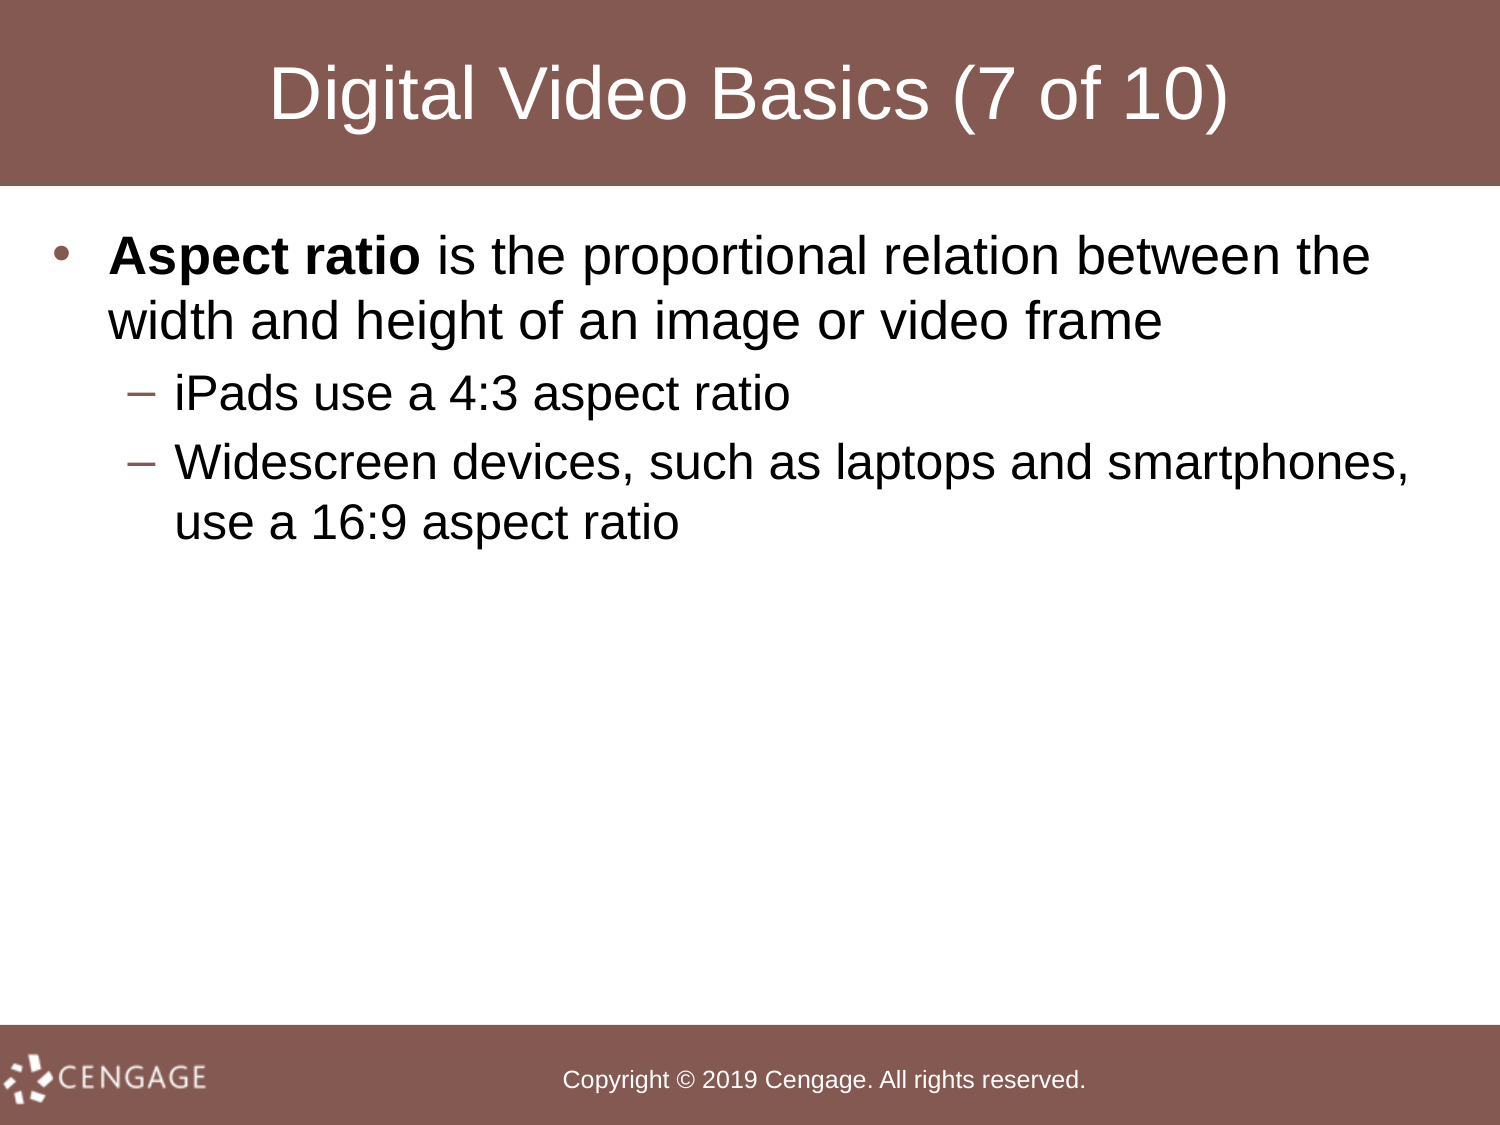

# Digital Video Basics (7 of 10)
Aspect ratio is the proportional relation between the width and height of an image or video frame
iPads use a 4:3 aspect ratio
Widescreen devices, such as laptops and smartphones, use a 16:9 aspect ratio